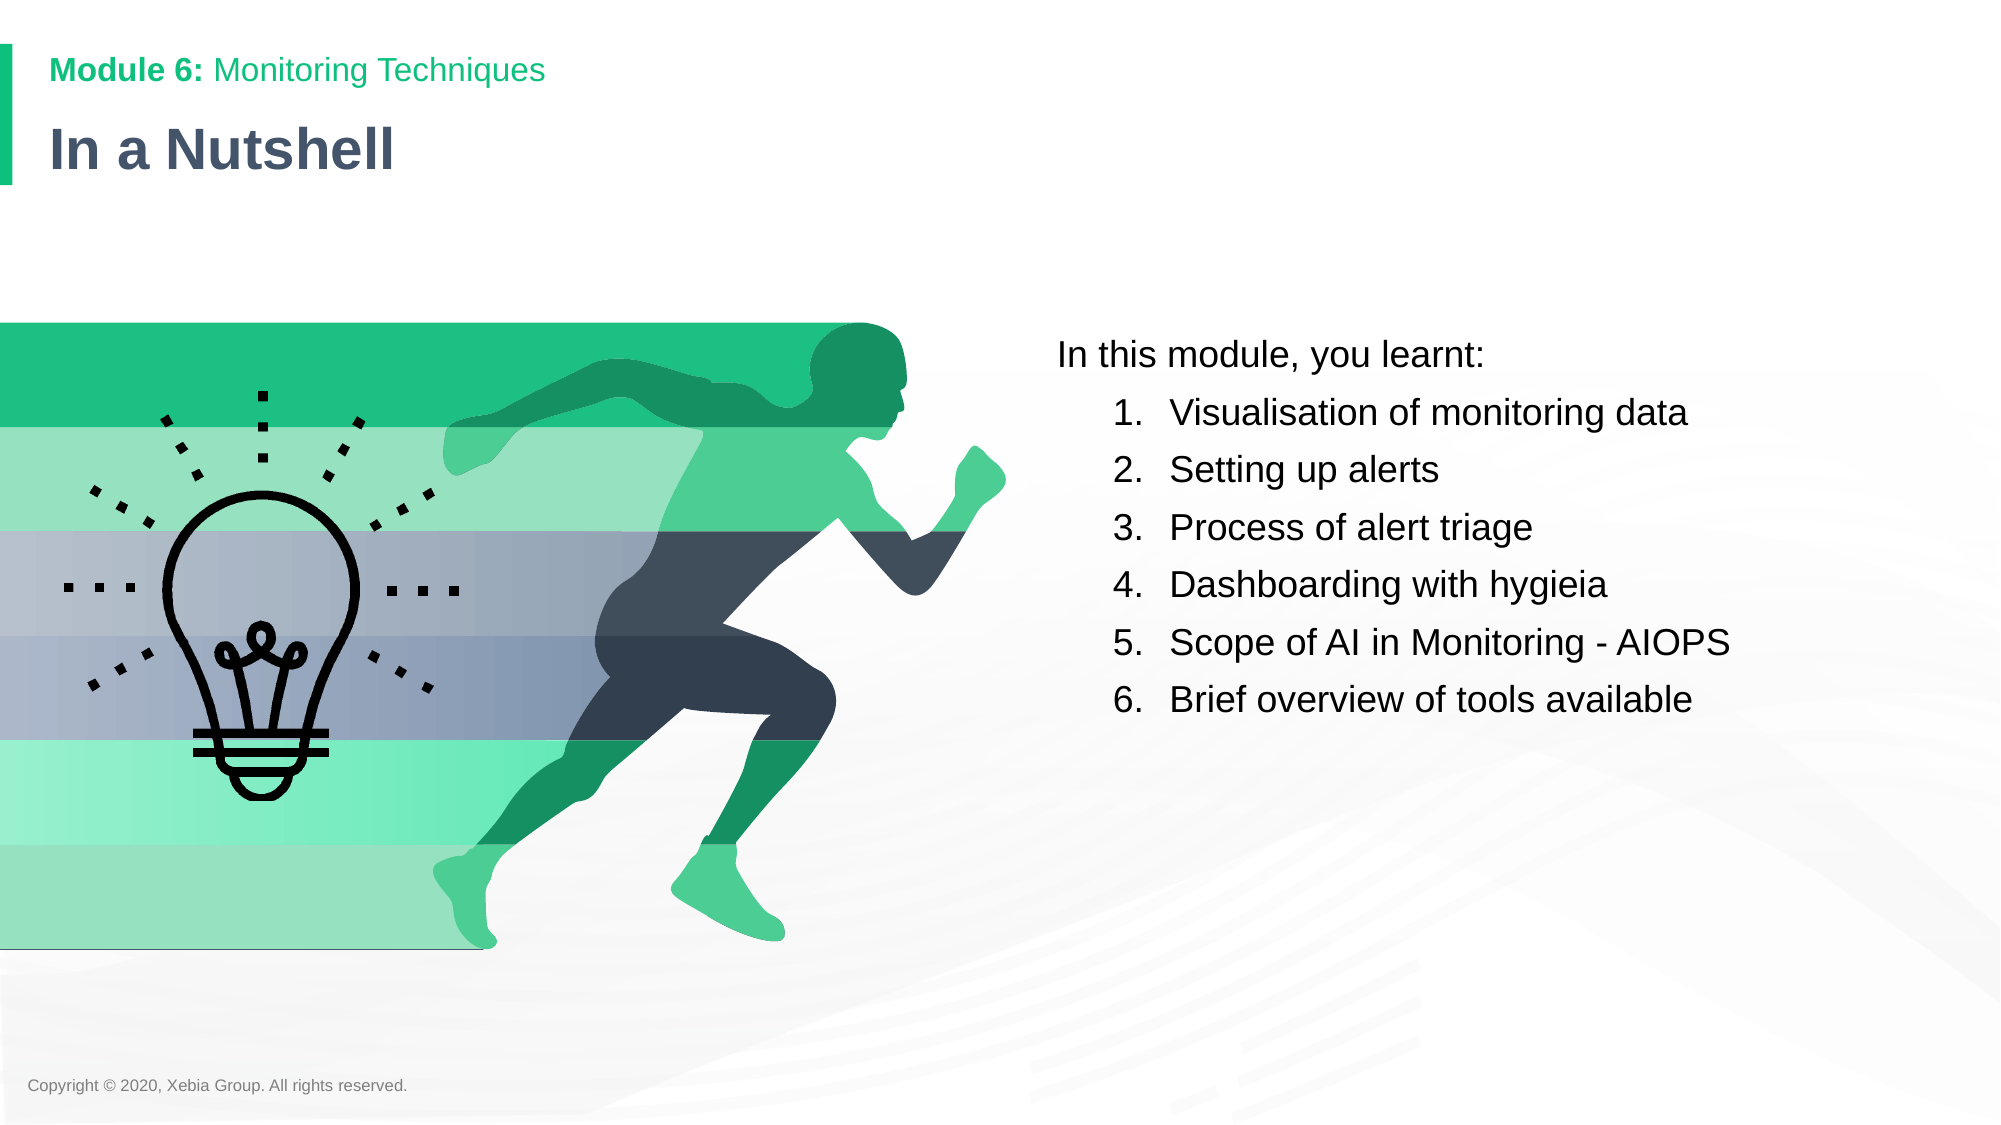

# In a Nutshell
In this module, you learnt:
Visualisation of monitoring data
Setting up alerts
Process of alert triage
Dashboarding with hygieia
Scope of AI in Monitoring - AIOPS
Brief overview of tools available